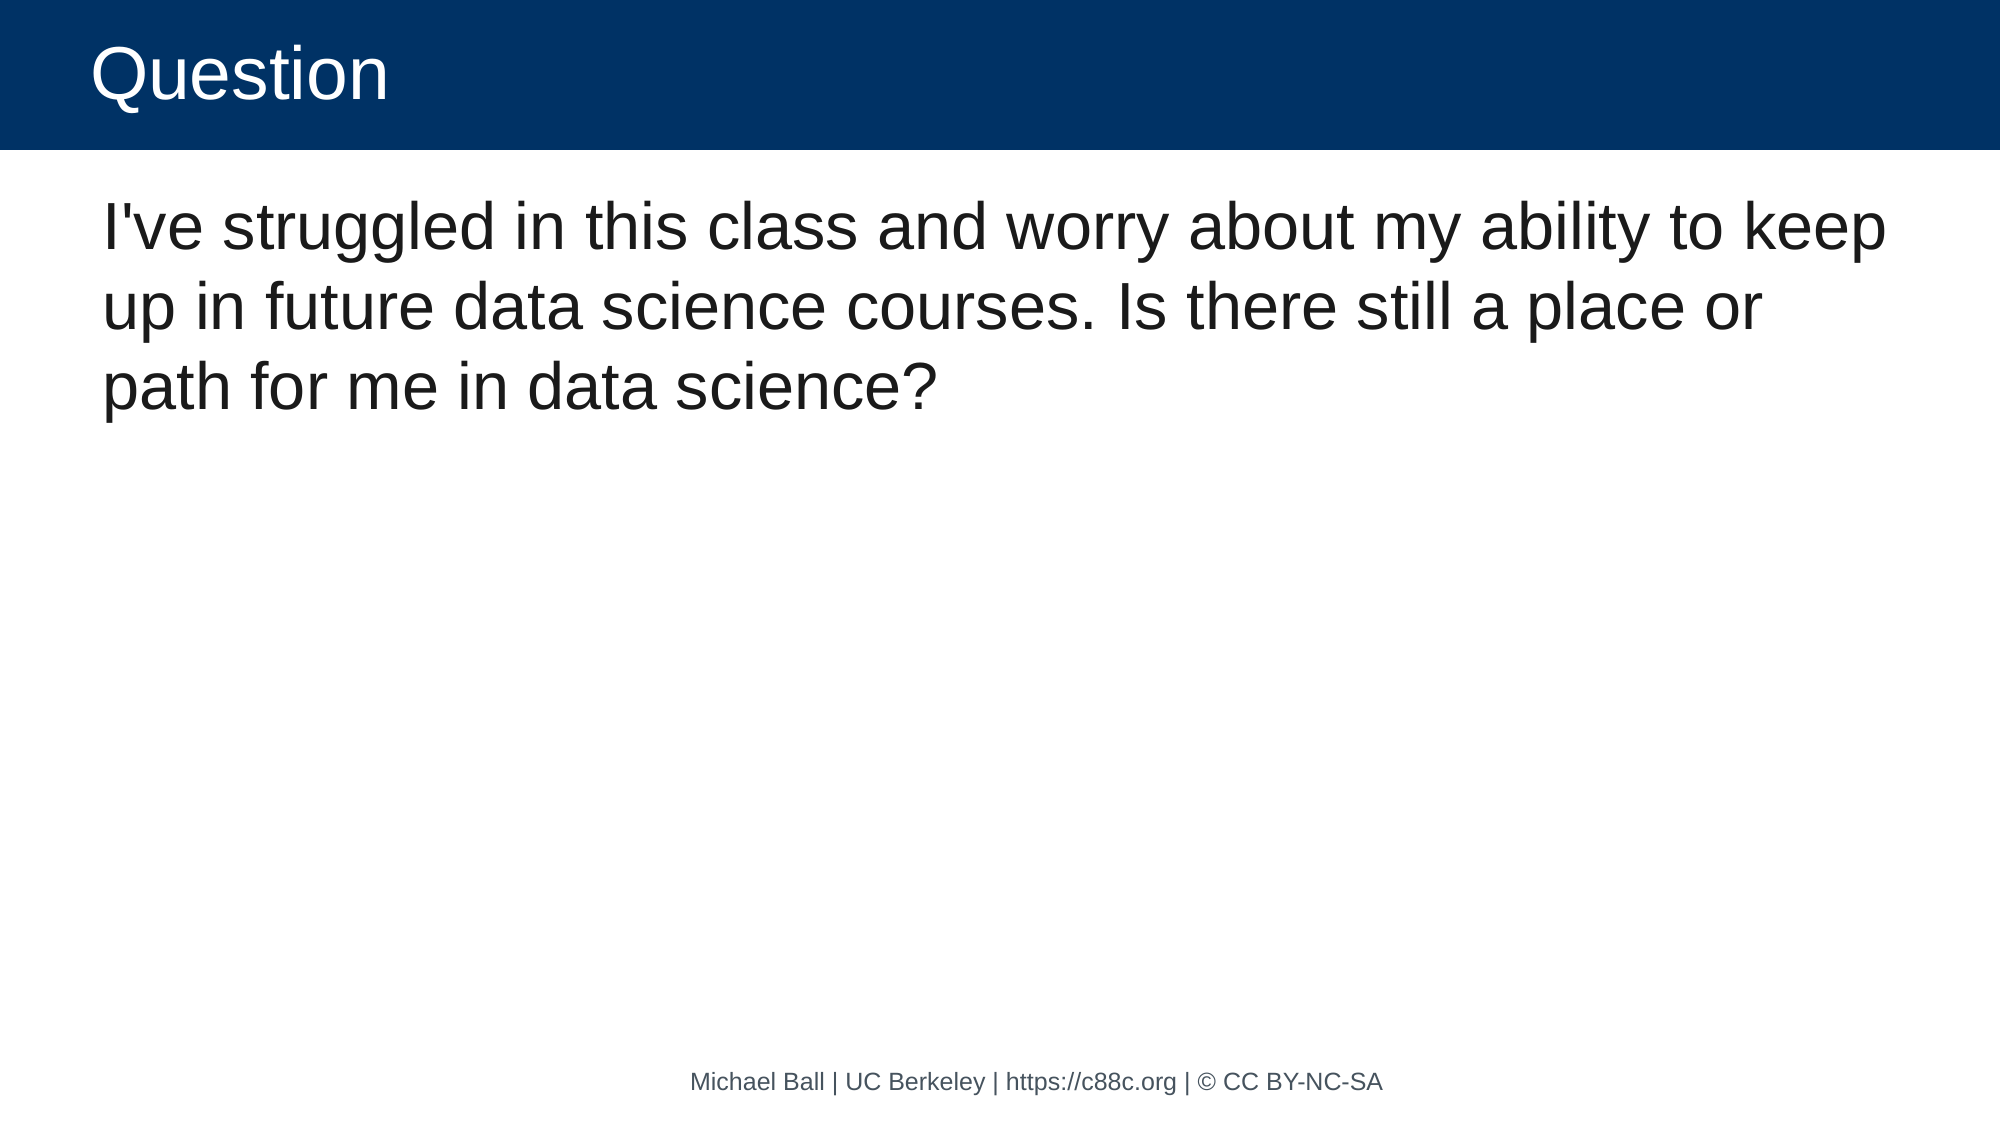

# Question
I've struggled in this class and worry about my ability to keep up in future data science courses. Is there still a place or path for me in data science?
Michael Ball | UC Berkeley | https://c88c.org | © CC BY-NC-SA